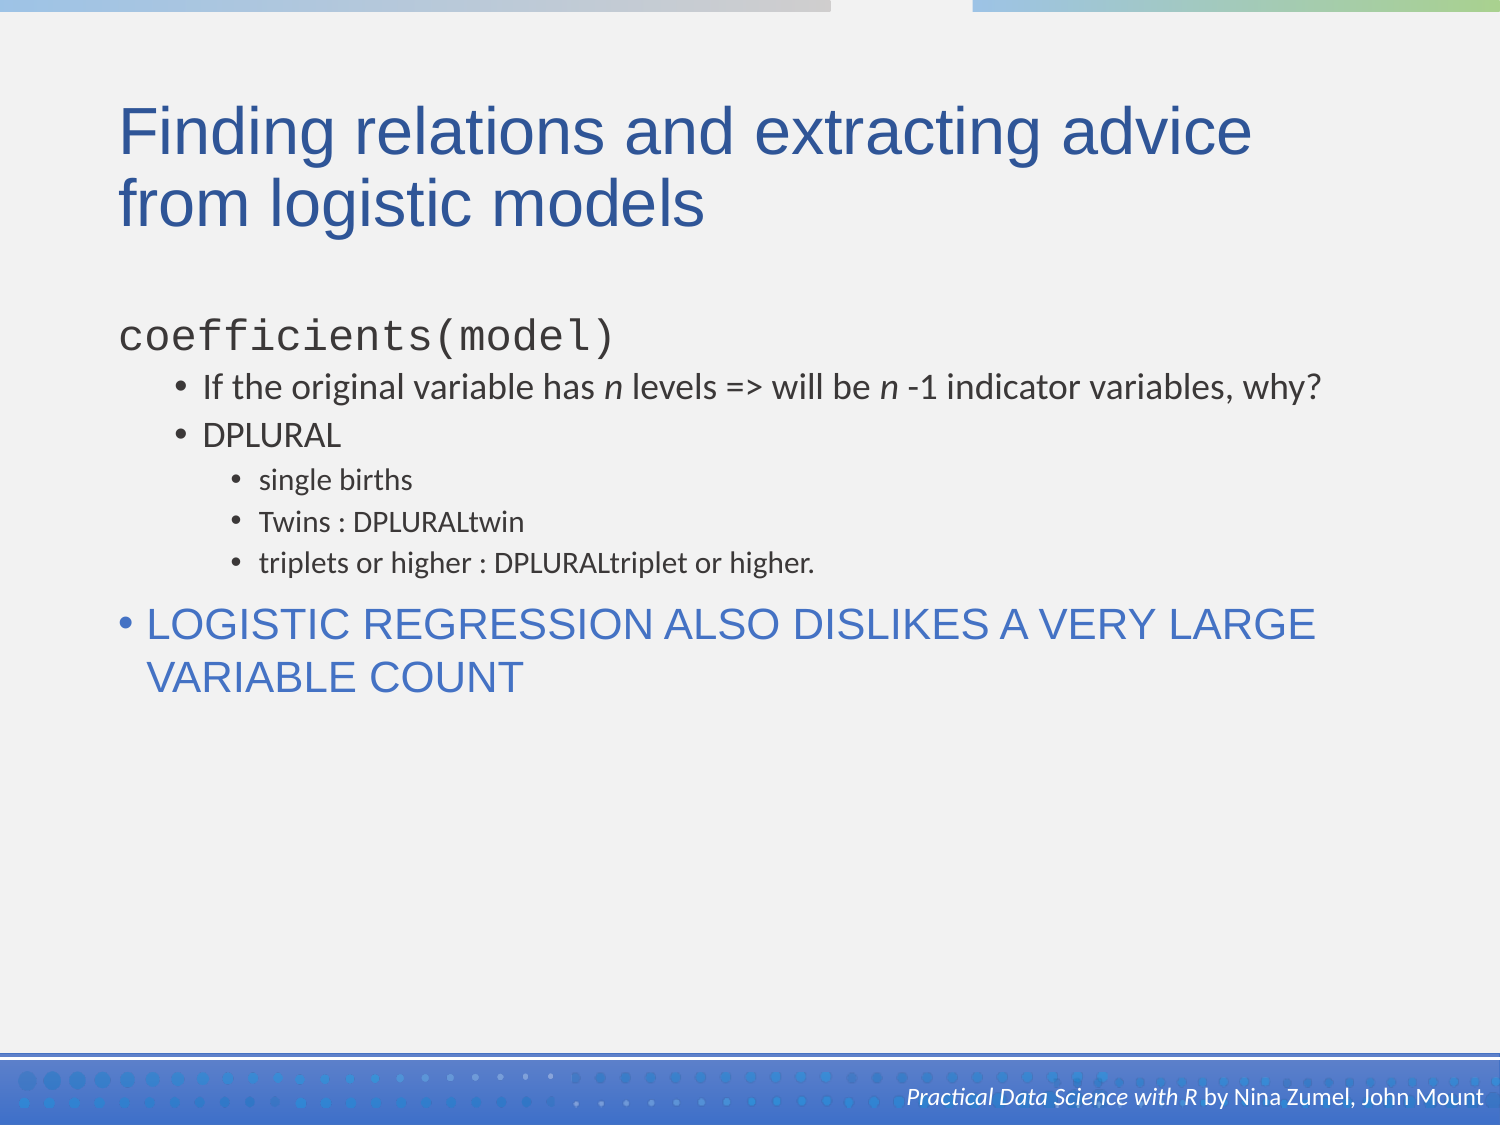

# Finding relations and extracting advice from logistic models
coefficients(model)
If the original variable has n levels => will be n -1 indicator variables, why?
DPLURAL
single births
Twins : DPLURALtwin
triplets or higher : DPLURALtriplet or higher.
LOGISTIC REGRESSION ALSO DISLIKES A VERY LARGE VARIABLE COUNT
Practical Data Science with R by Nina Zumel, John Mount